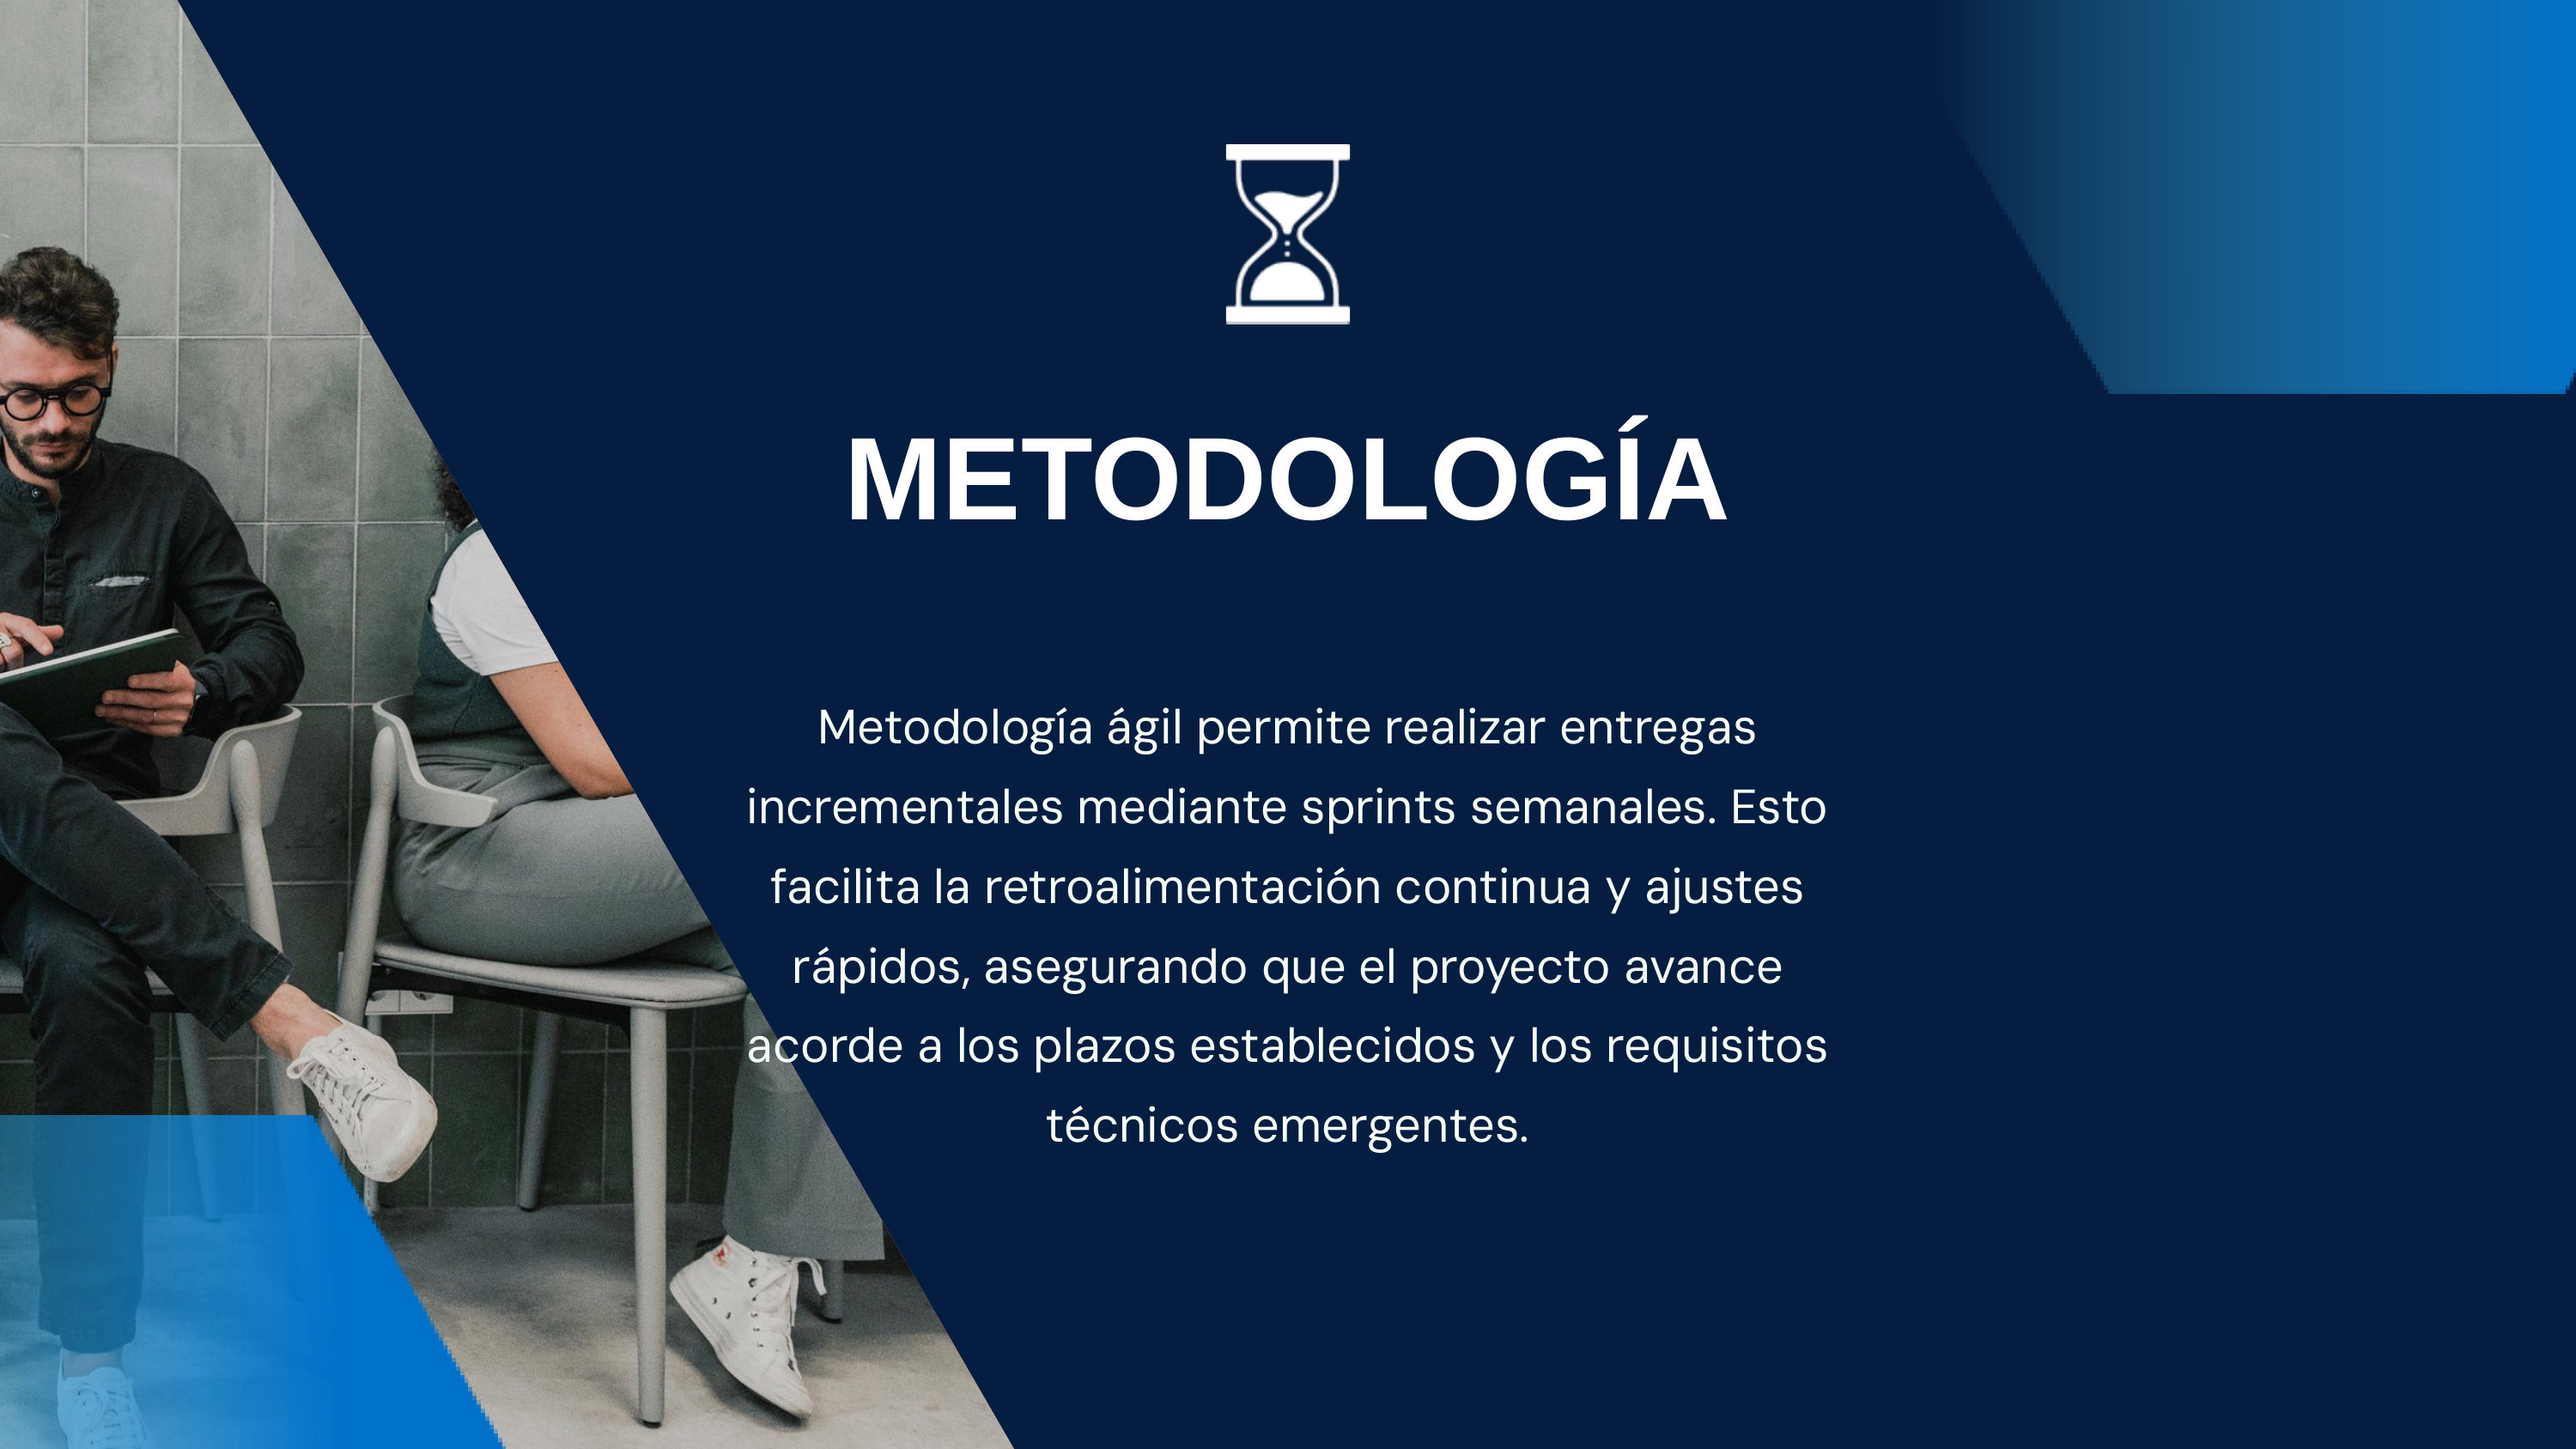

METODOLOGÍA
Metodología ágil permite realizar entregas incrementales mediante sprints semanales. Esto facilita la retroalimentación continua y ajustes rápidos, asegurando que el proyecto avance acorde a los plazos establecidos y los requisitos técnicos emergentes.